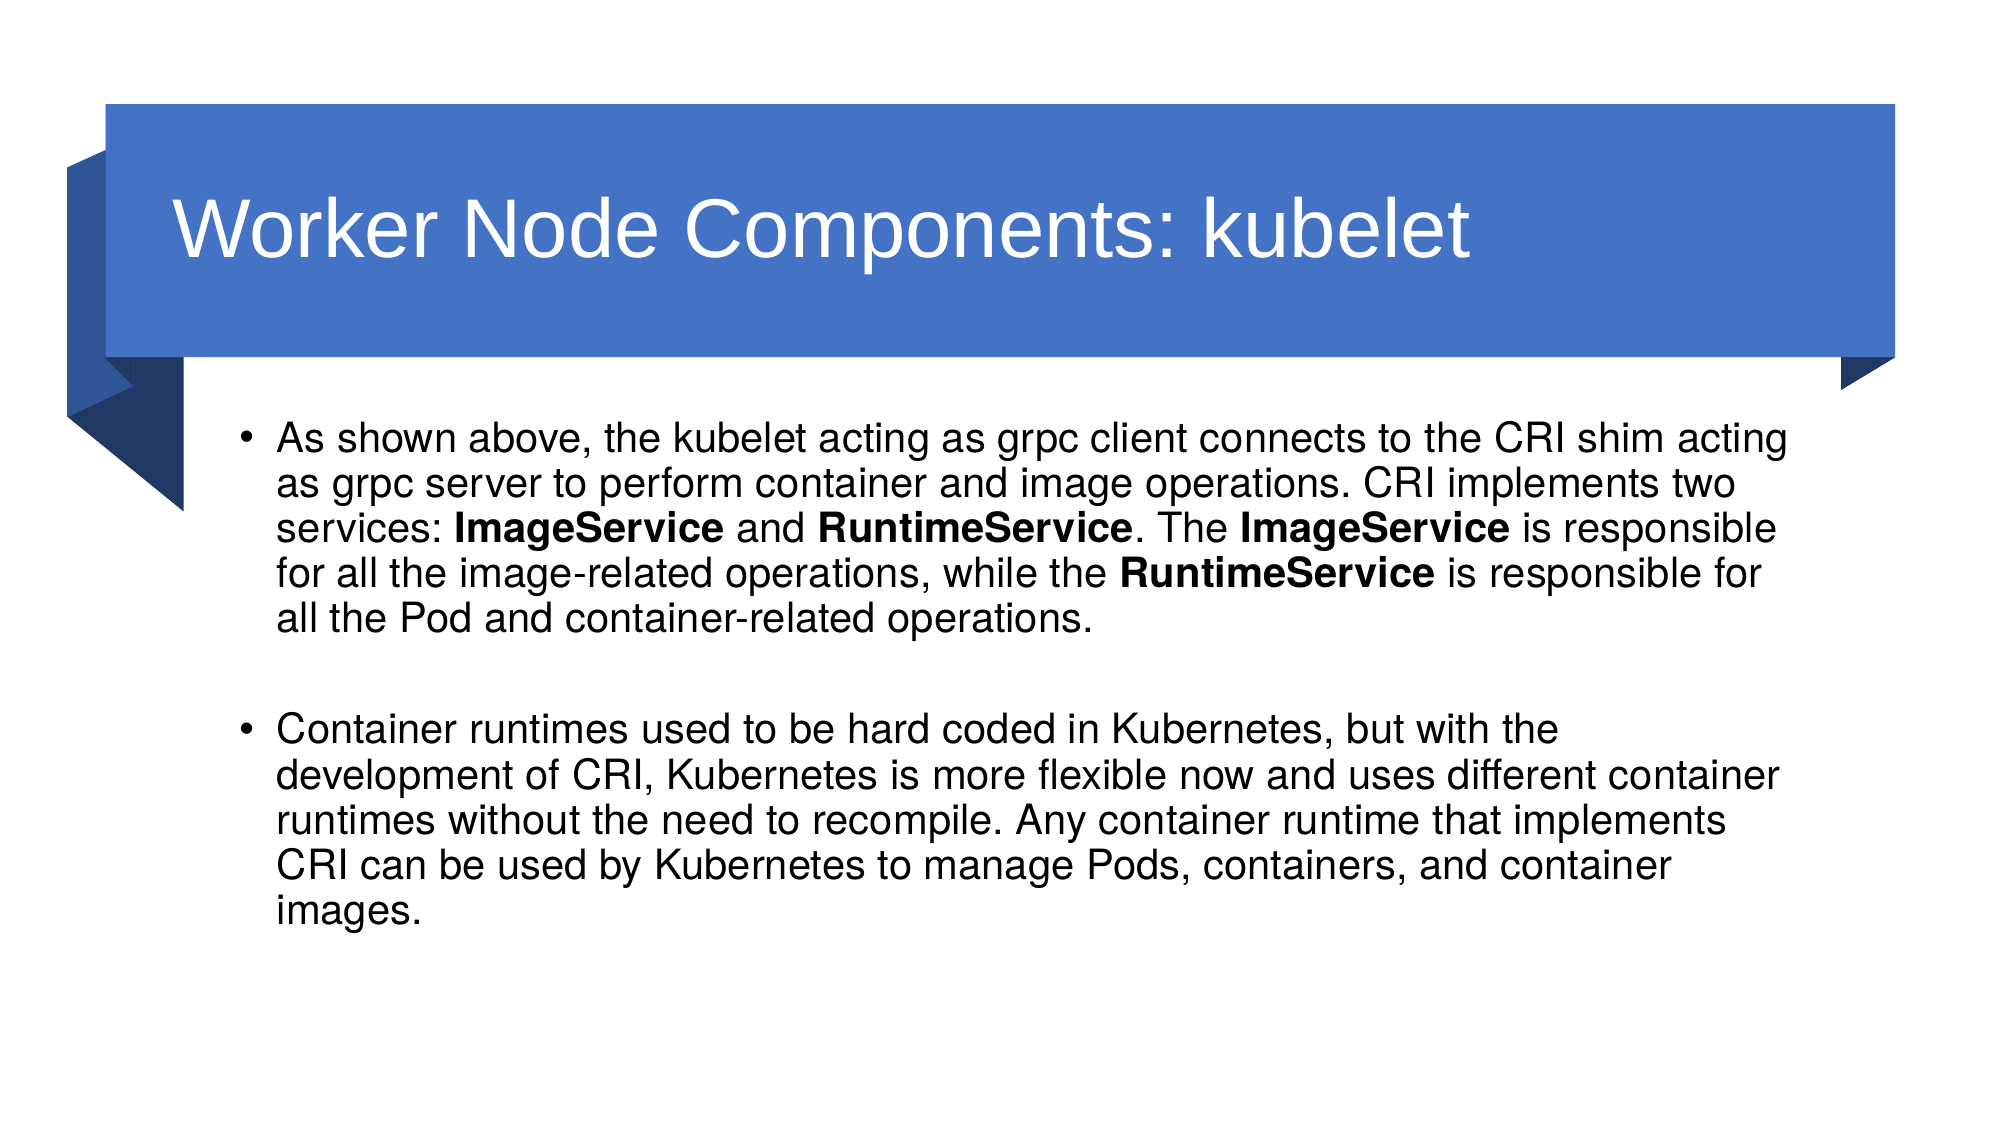

# Worker Node Components: kubelet

As shown above, the kubelet acting as grpc client connects to the CRI shim acting as grpc server to perform container and image operations. CRI implements two services: ImageService and RuntimeService. The ImageService is responsible for all the image-related operations, while the RuntimeService is responsible for all the Pod and container-related operations.
Container runtimes used to be hard coded in Kubernetes, but with the development of CRI, Kubernetes is more flexible now and uses different container runtimes without the need to recompile. Any container runtime that implements CRI can be used by Kubernetes to manage Pods, containers, and container images.